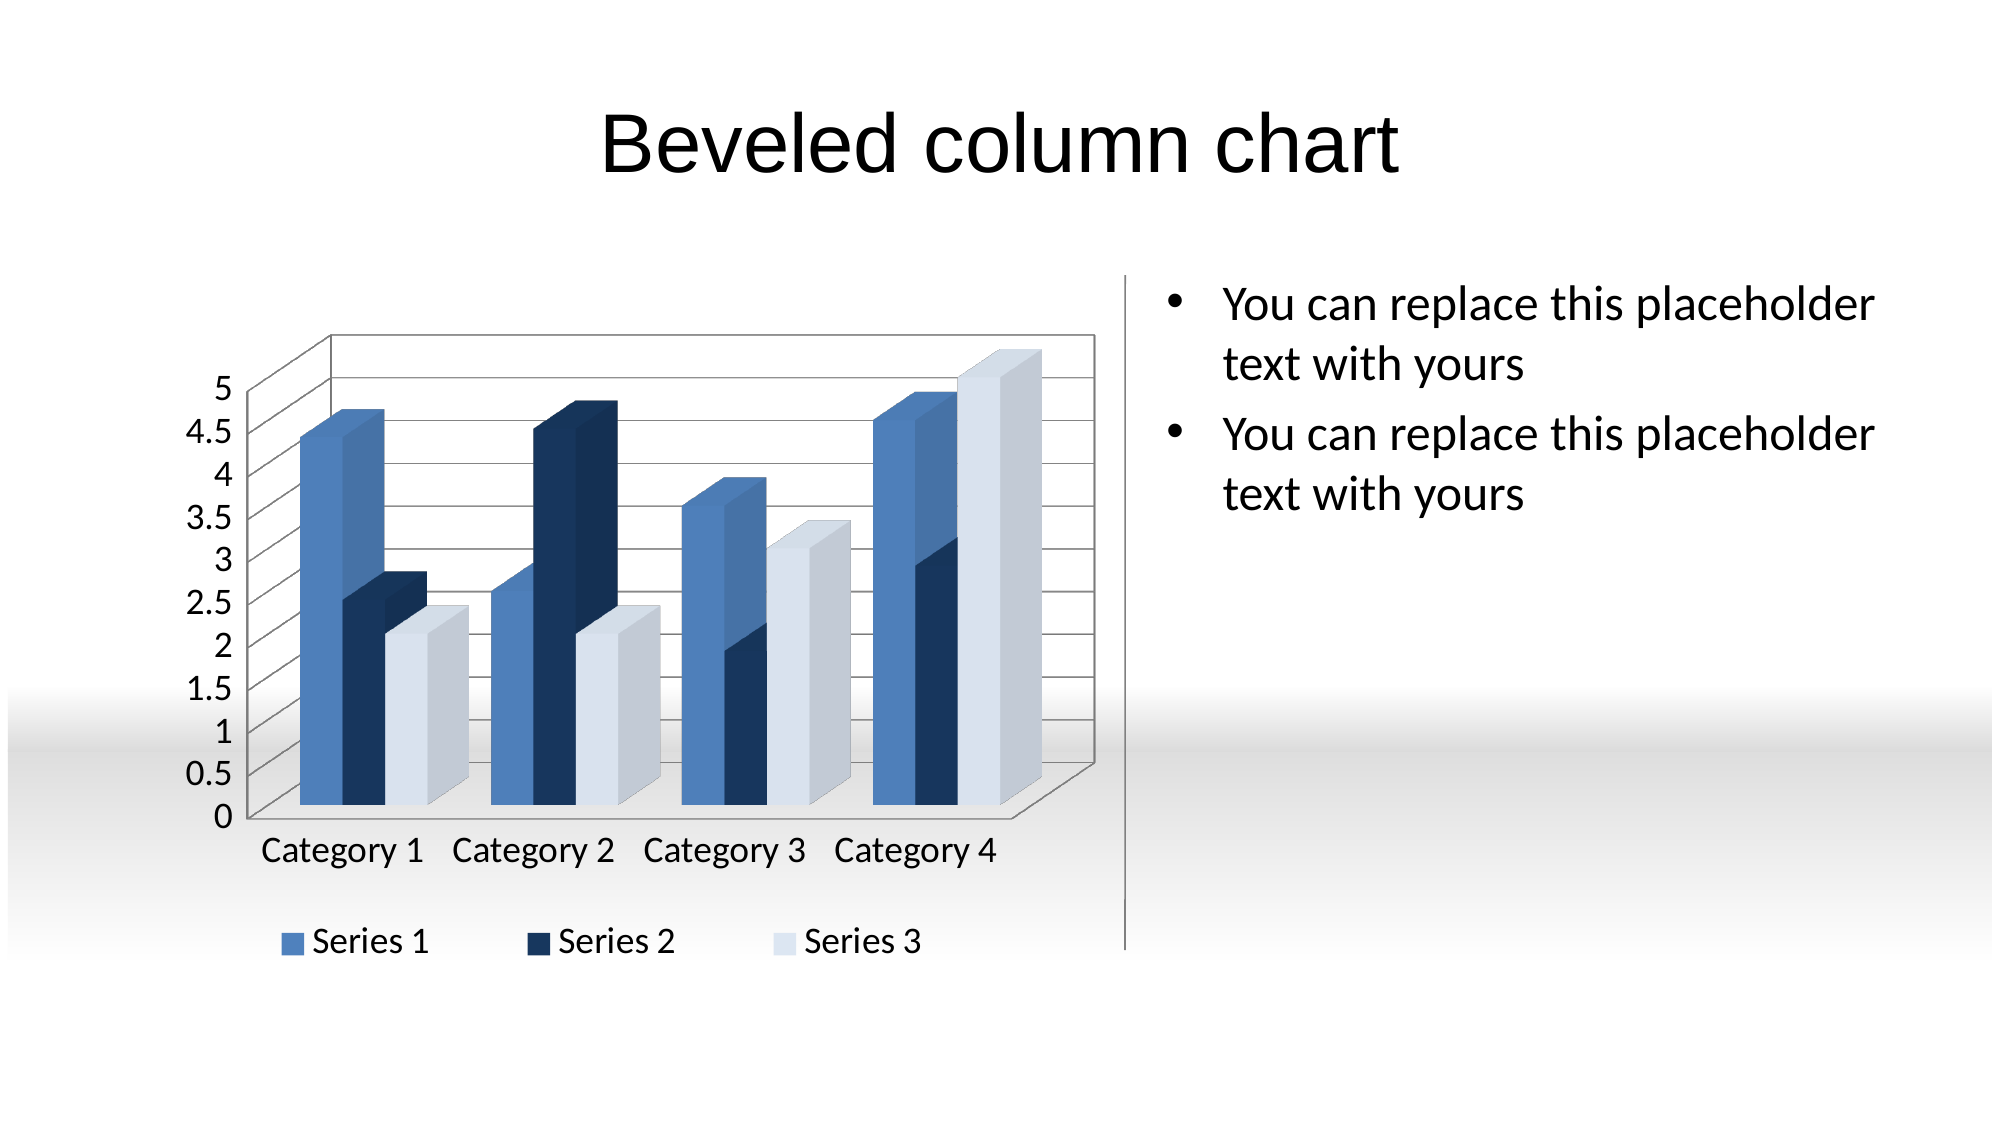

# Beveled column chart
You can replace this placeholder text with yours
You can replace this placeholder text with yours

[unsupported chart]